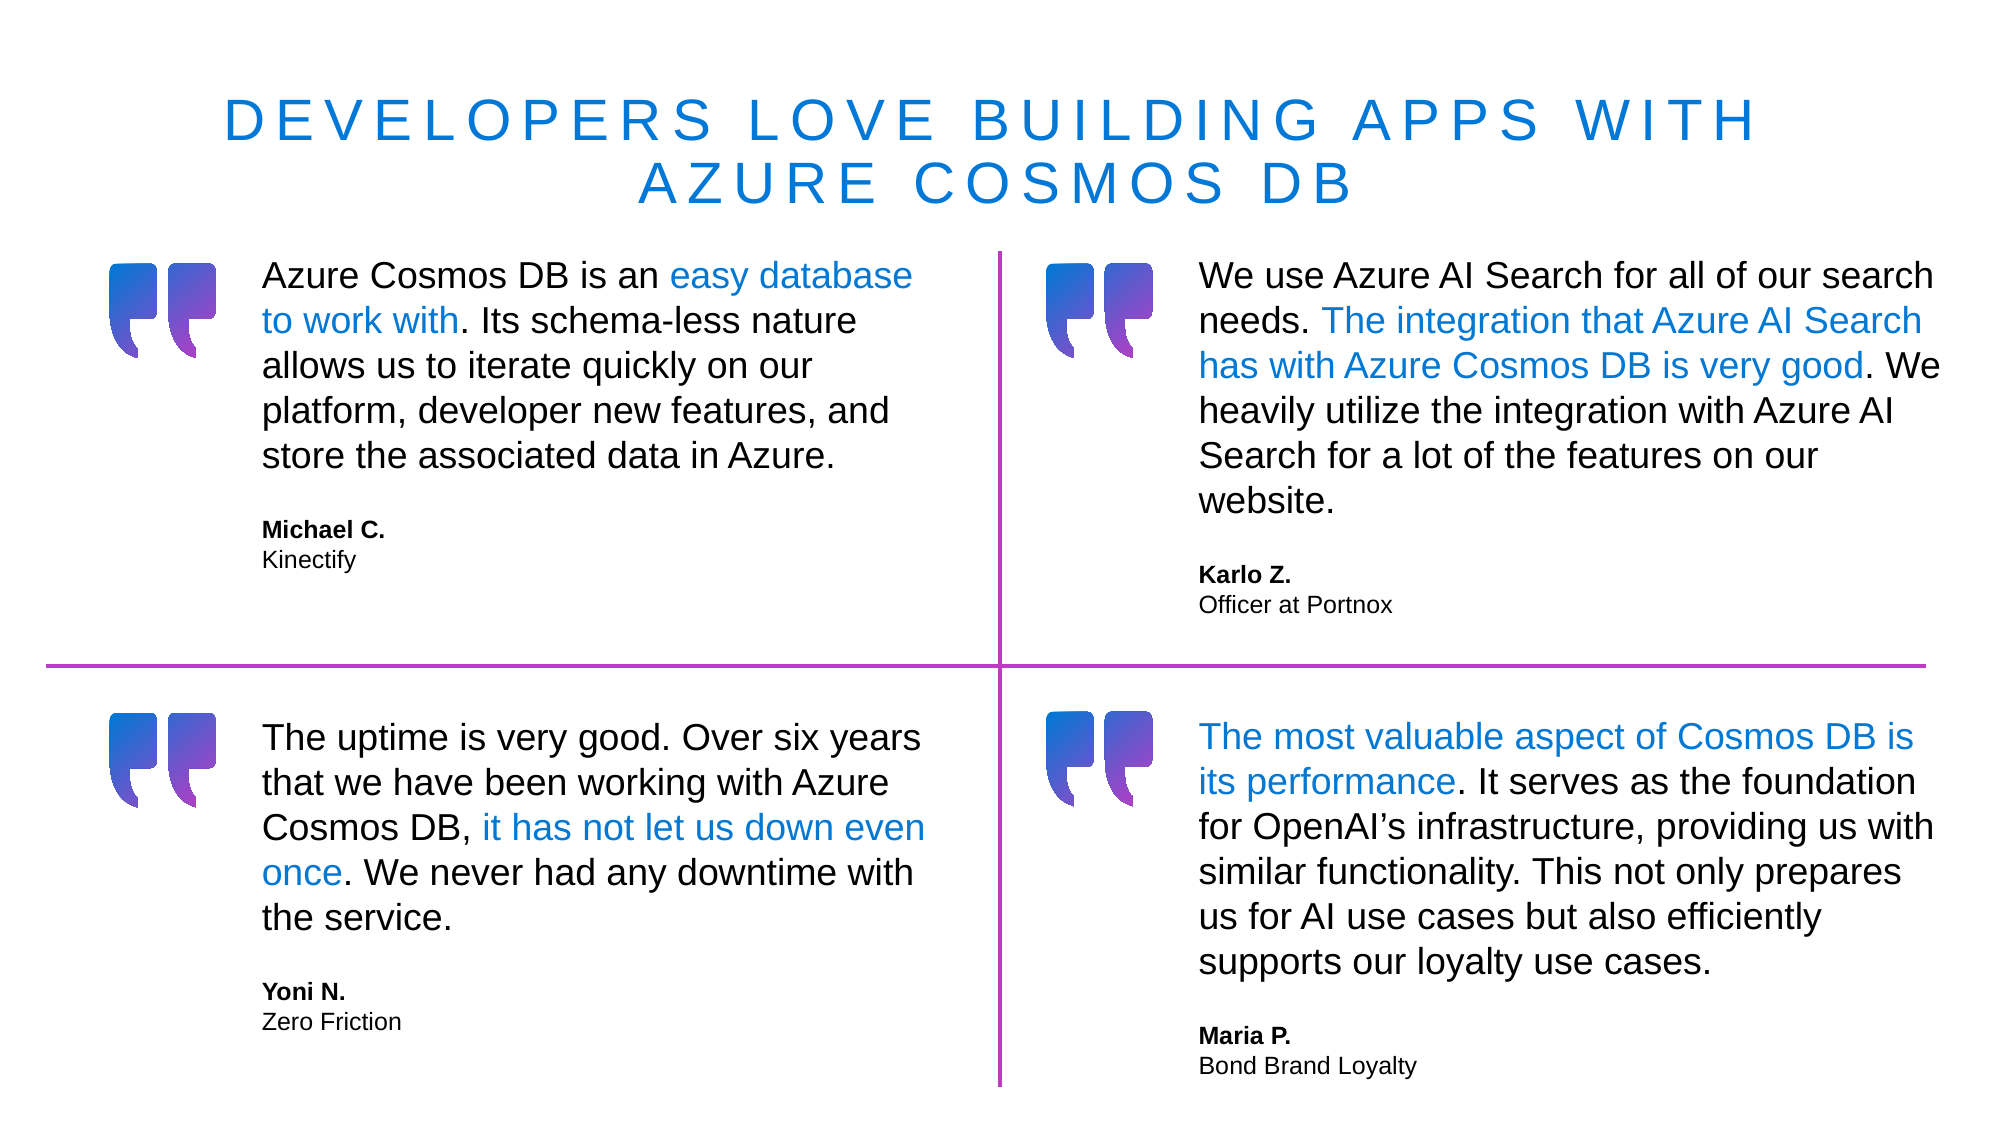

# Developers love building apps with Azure Cosmos DB
We use Azure AI Search for all of our search needs. The integration that Azure AI Search has with Azure Cosmos DB is very good. We heavily utilize the integration with Azure AI Search for a lot of the features on our website.
Karlo Z.
Officer at Portnox
Azure Cosmos DB is an easy database to work with. Its schema-less nature allows us to iterate quickly on our platform, developer new features, and store the associated data in Azure.
Michael C.
Kinectify

The most valuable aspect of Cosmos DB is its performance. It serves as the foundation for OpenAI’s infrastructure, providing us with similar functionality. This not only prepares us for AI use cases but also efficiently supports our loyalty use cases.
Maria P.
Bond Brand Loyalty

The uptime is very good. Over six years that we have been working with Azure Cosmos DB, it has not let us down even once. We never had any downtime with the service.
Yoni N.
Zero Friction